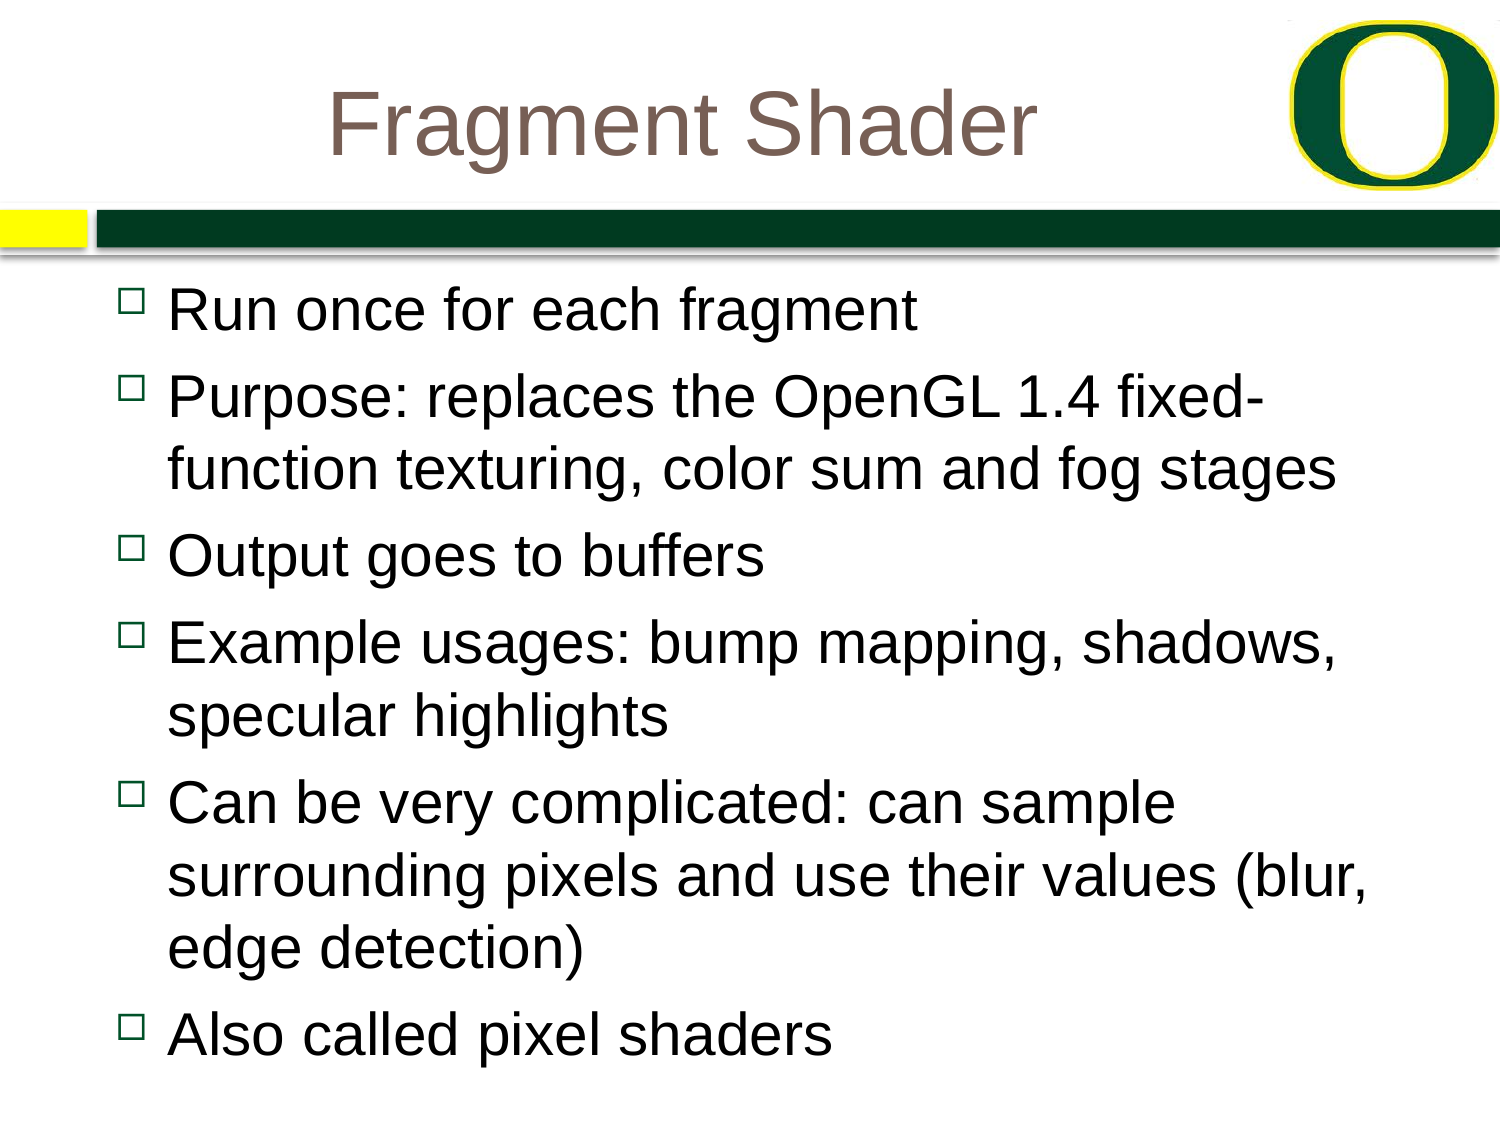

# Fragment Shader
Run once for each fragment
Purpose: replaces the OpenGL 1.4 fixed-function texturing, color sum and fog stages
Output goes to buffers
Example usages: bump mapping, shadows, specular highlights
Can be very complicated: can sample surrounding pixels and use their values (blur, edge detection)
Also called pixel shaders